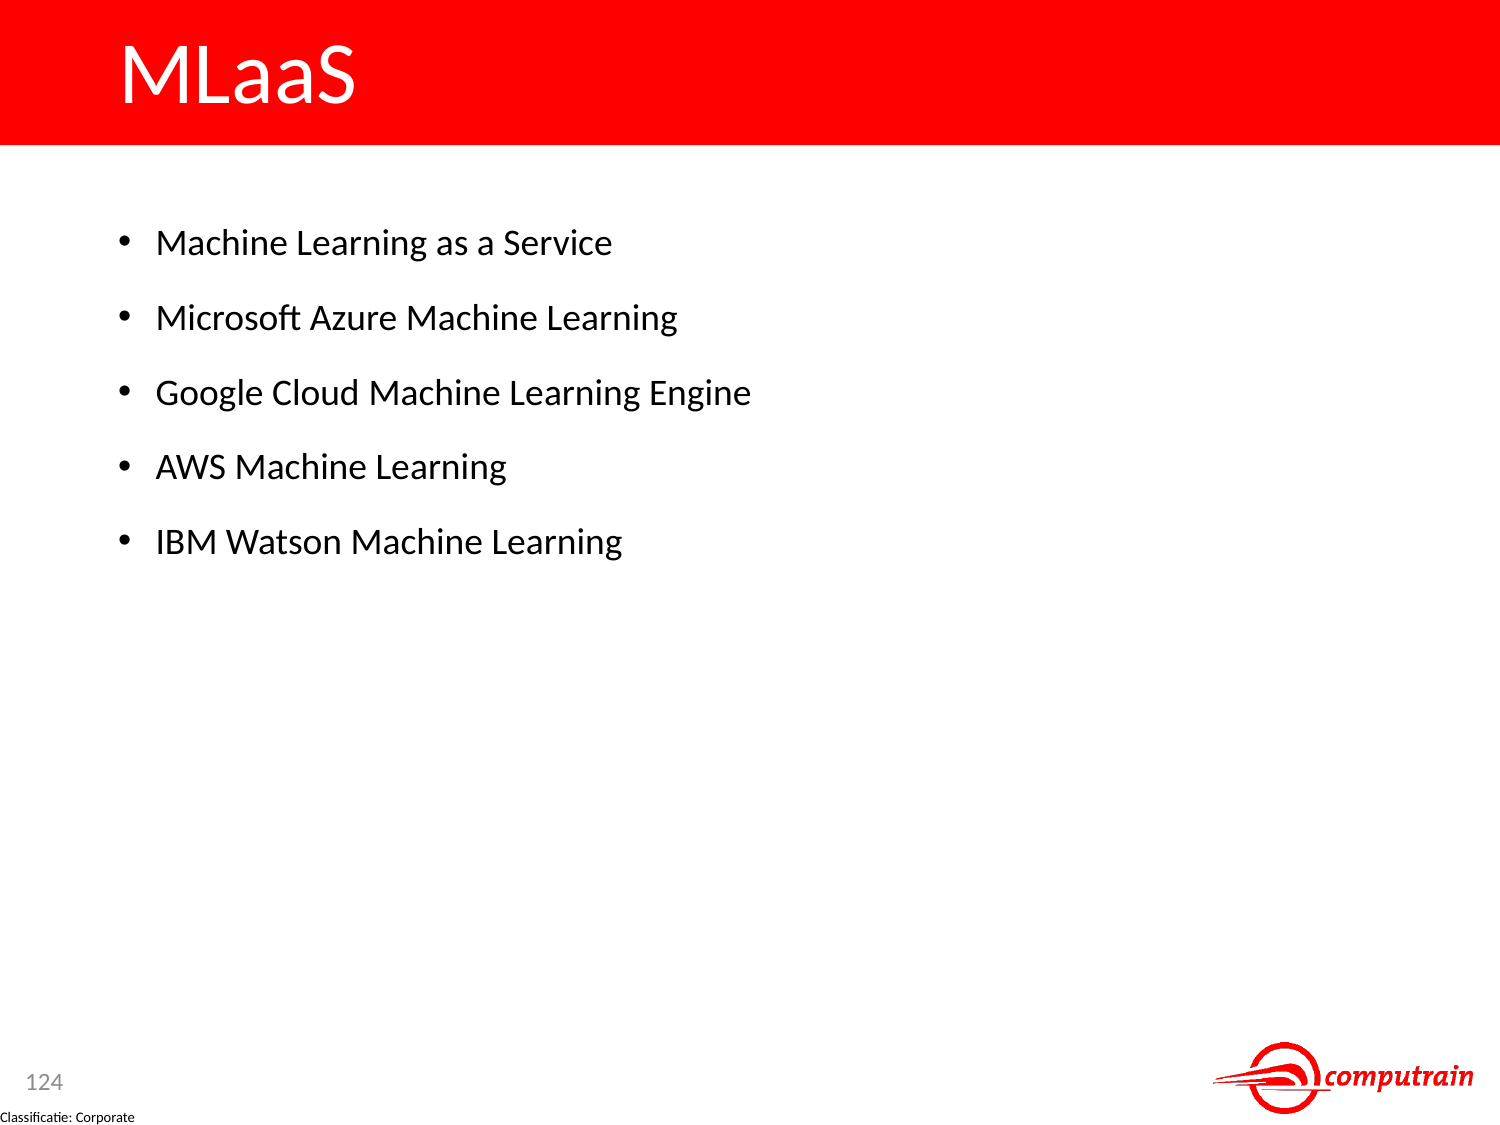

# MLaaS
Machine Learning as a Service
Microsoft Azure Machine Learning
Google Cloud Machine Learning Engine
AWS Machine Learning
IBM Watson Machine Learning

124